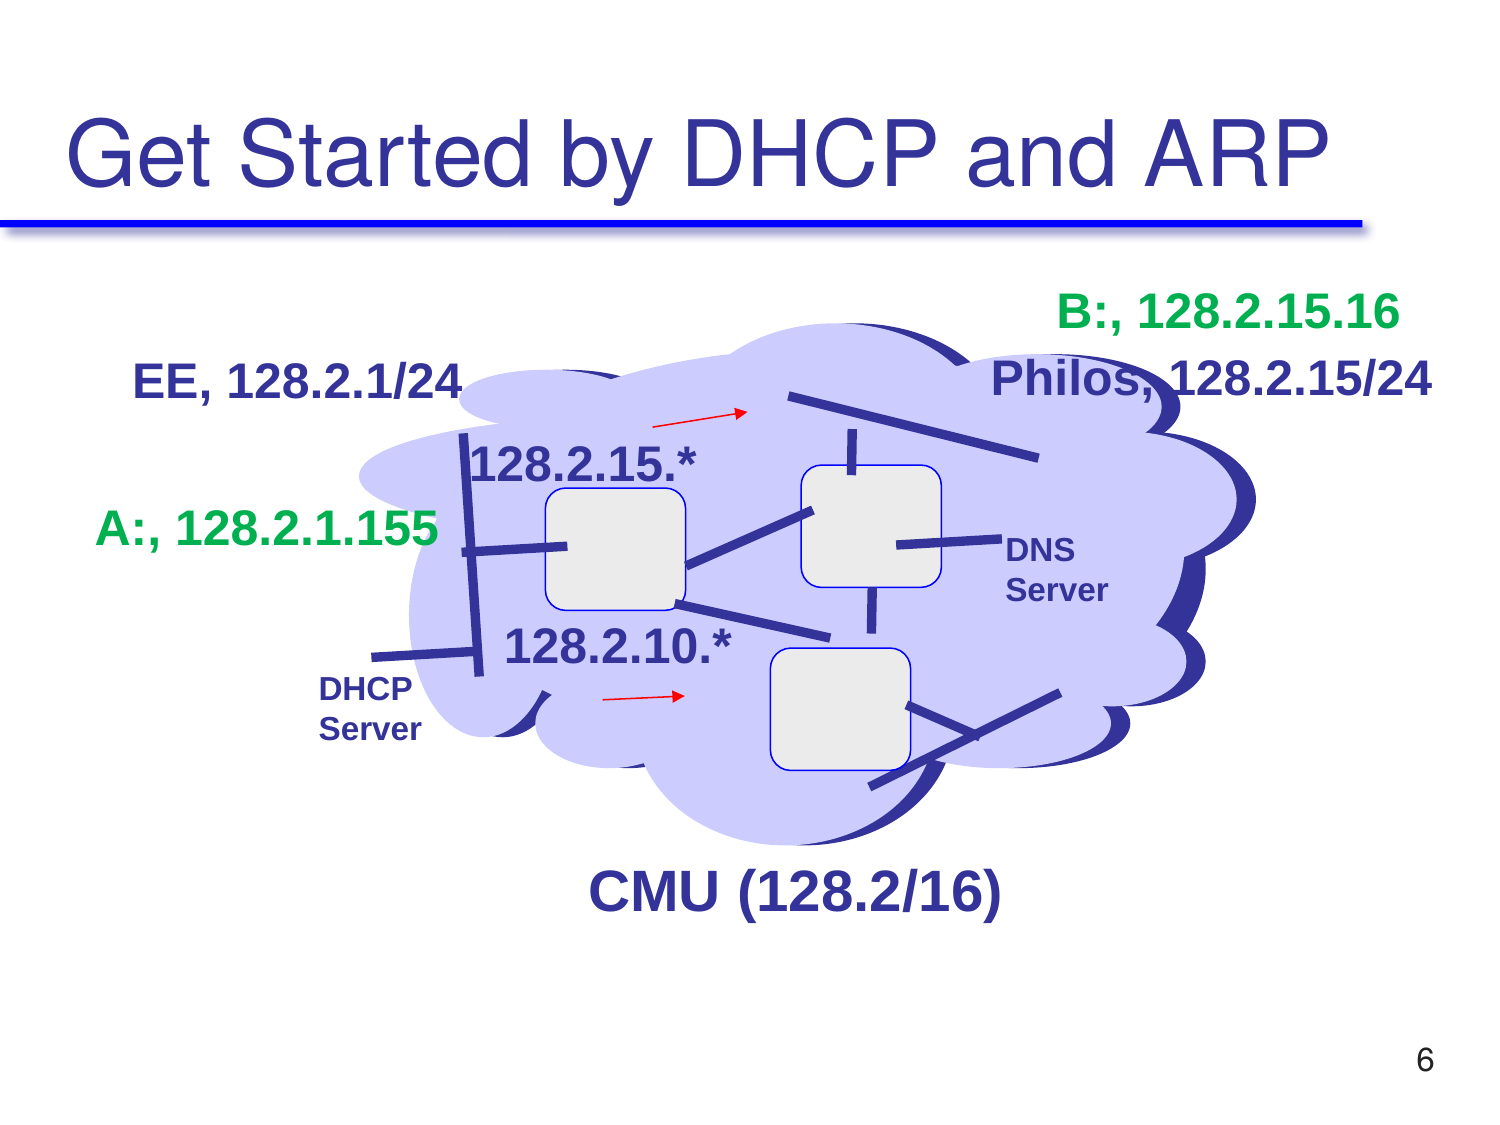

# Get Started by DHCP and ARP
B:, 128.2.15.16

CMU (128.2/16)
Philos, 128.2.15/24
EE, 128.2.1/24
128.2.15.*

A:, 128.2.1.155
DNS
Server
128.2.10.*

DHCP
Server
6